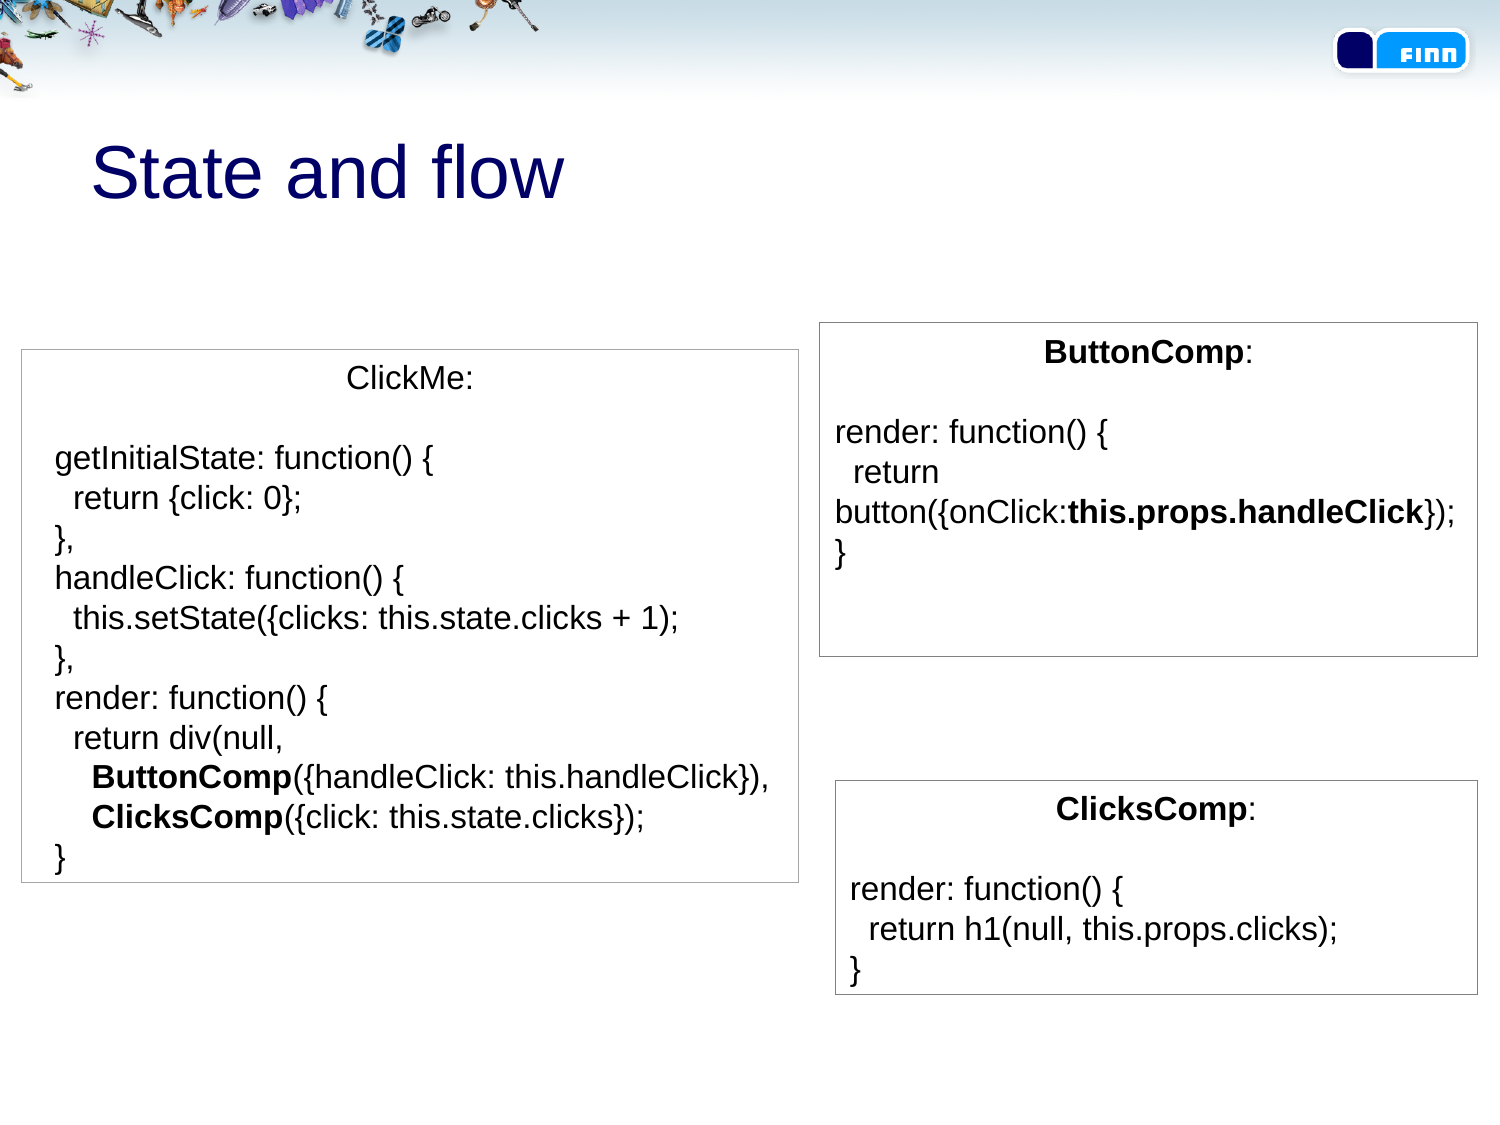

# State and flow
ButtonComp:

render: function() {
  return
button({onClick:this.props.handleClick});
}

ClickMe:

  getInitialState: function() {
    return {click: 0};
  },
  handleClick: function() {
    this.setState({clicks: this.state.clicks + 1);
  },
  render: function() {
    return div(null,
      ButtonComp({handleClick: this.handleClick}),
      ClicksComp({click: this.state.clicks});
  }
ClicksComp:

render: function() {
  return h1(null, this.props.clicks);
}